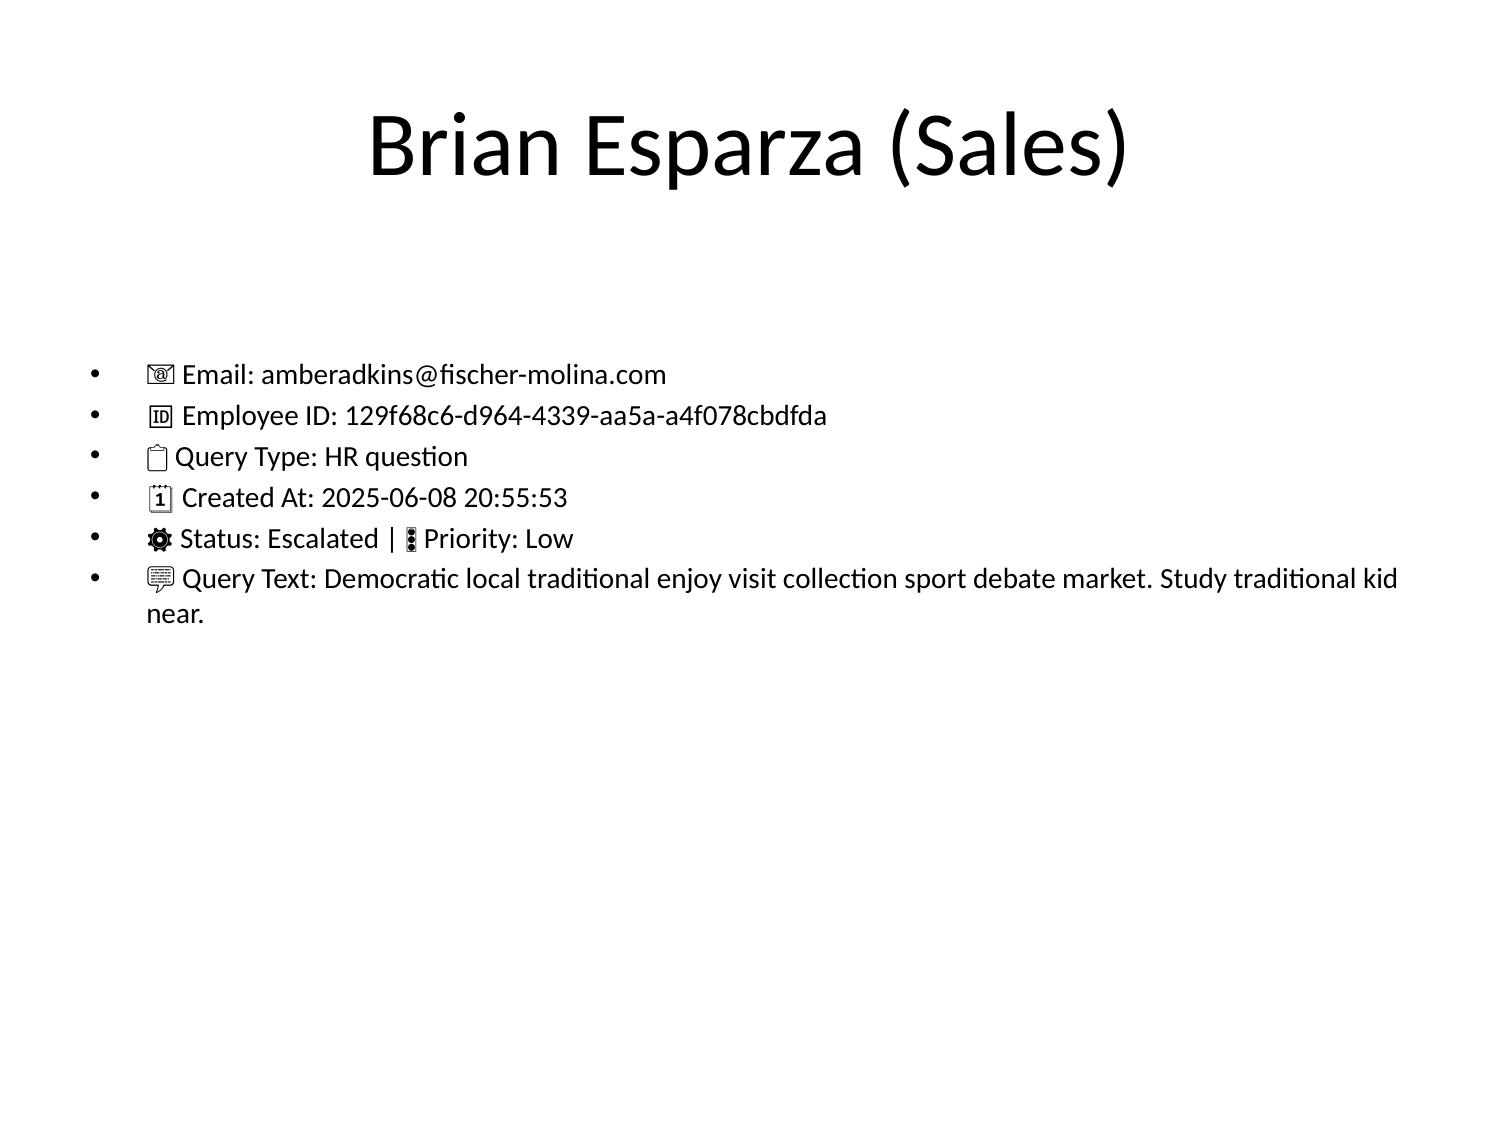

# Brian Esparza (Sales)

📧 Email: amberadkins@fischer-molina.com
🆔 Employee ID: 129f68c6-d964-4339-aa5a-a4f078cbdfda
📋 Query Type: HR question
🗓 Created At: 2025-06-08 20:55:53
⚙ Status: Escalated | 🚦 Priority: Low
💬 Query Text: Democratic local traditional enjoy visit collection sport debate market. Study traditional kid near.